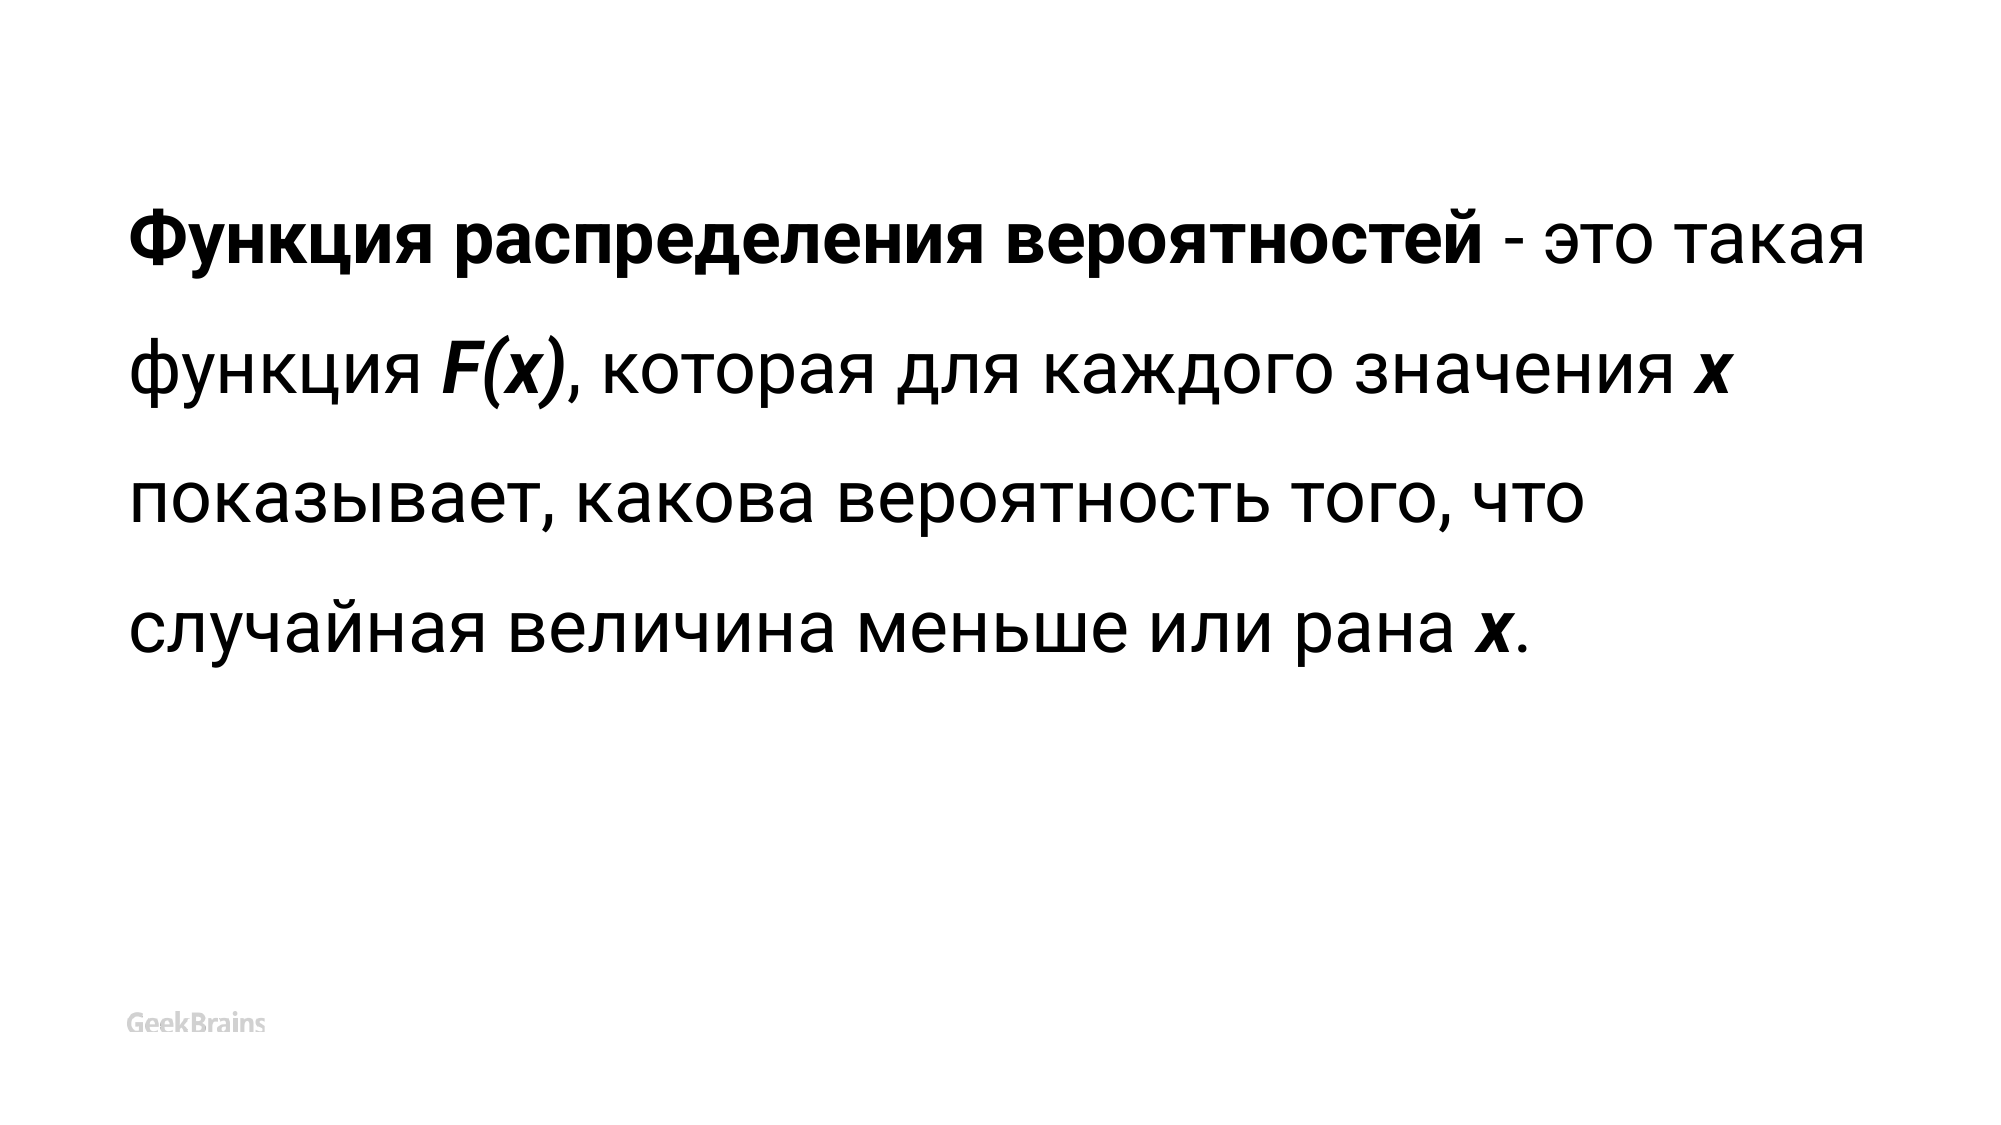

# Функция распределения вероятностей - это такая функция F(x), которая для каждого значения x показывает, какова вероятность того, что случайная величина меньше или рана x.